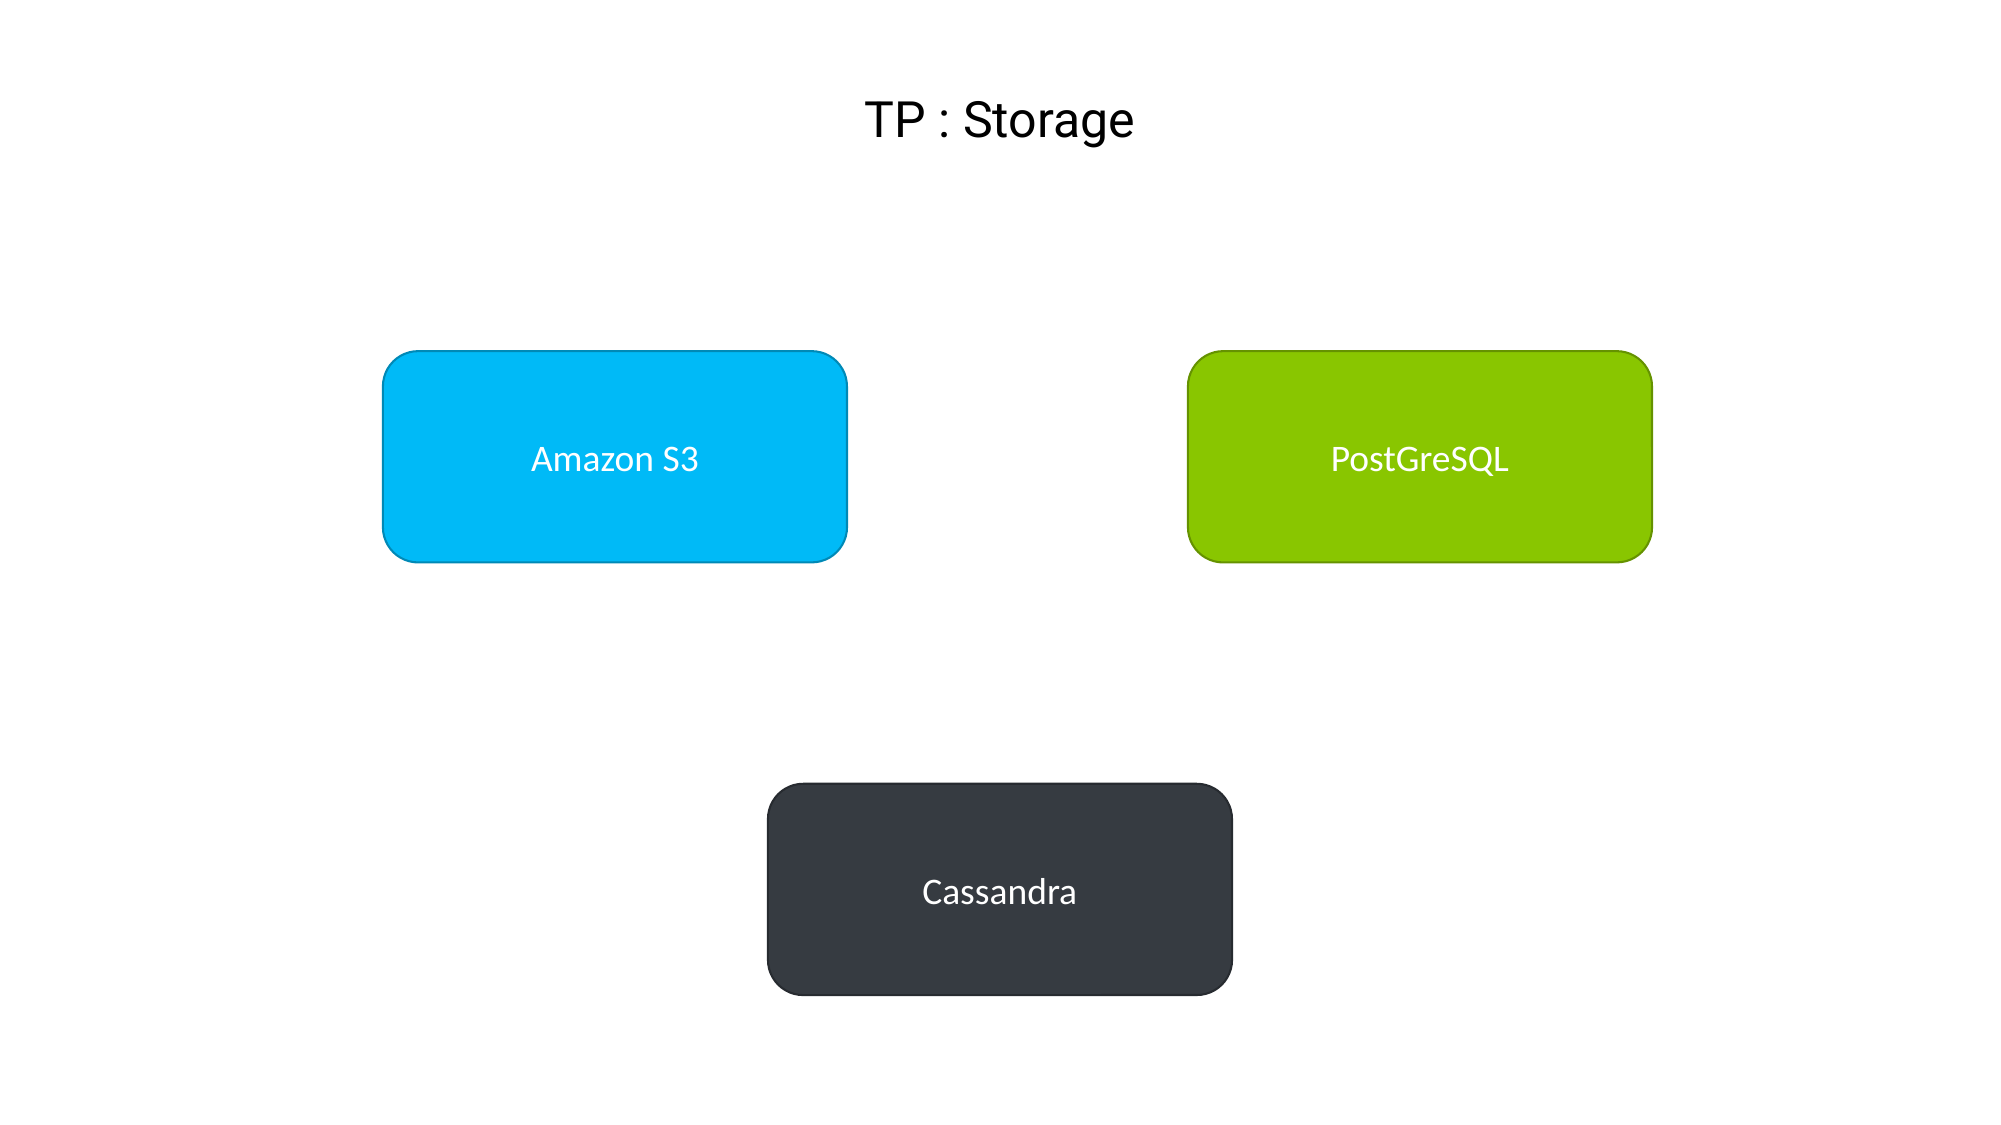

TP : Storage
Amazon S3
PostGreSQL
Cassandra